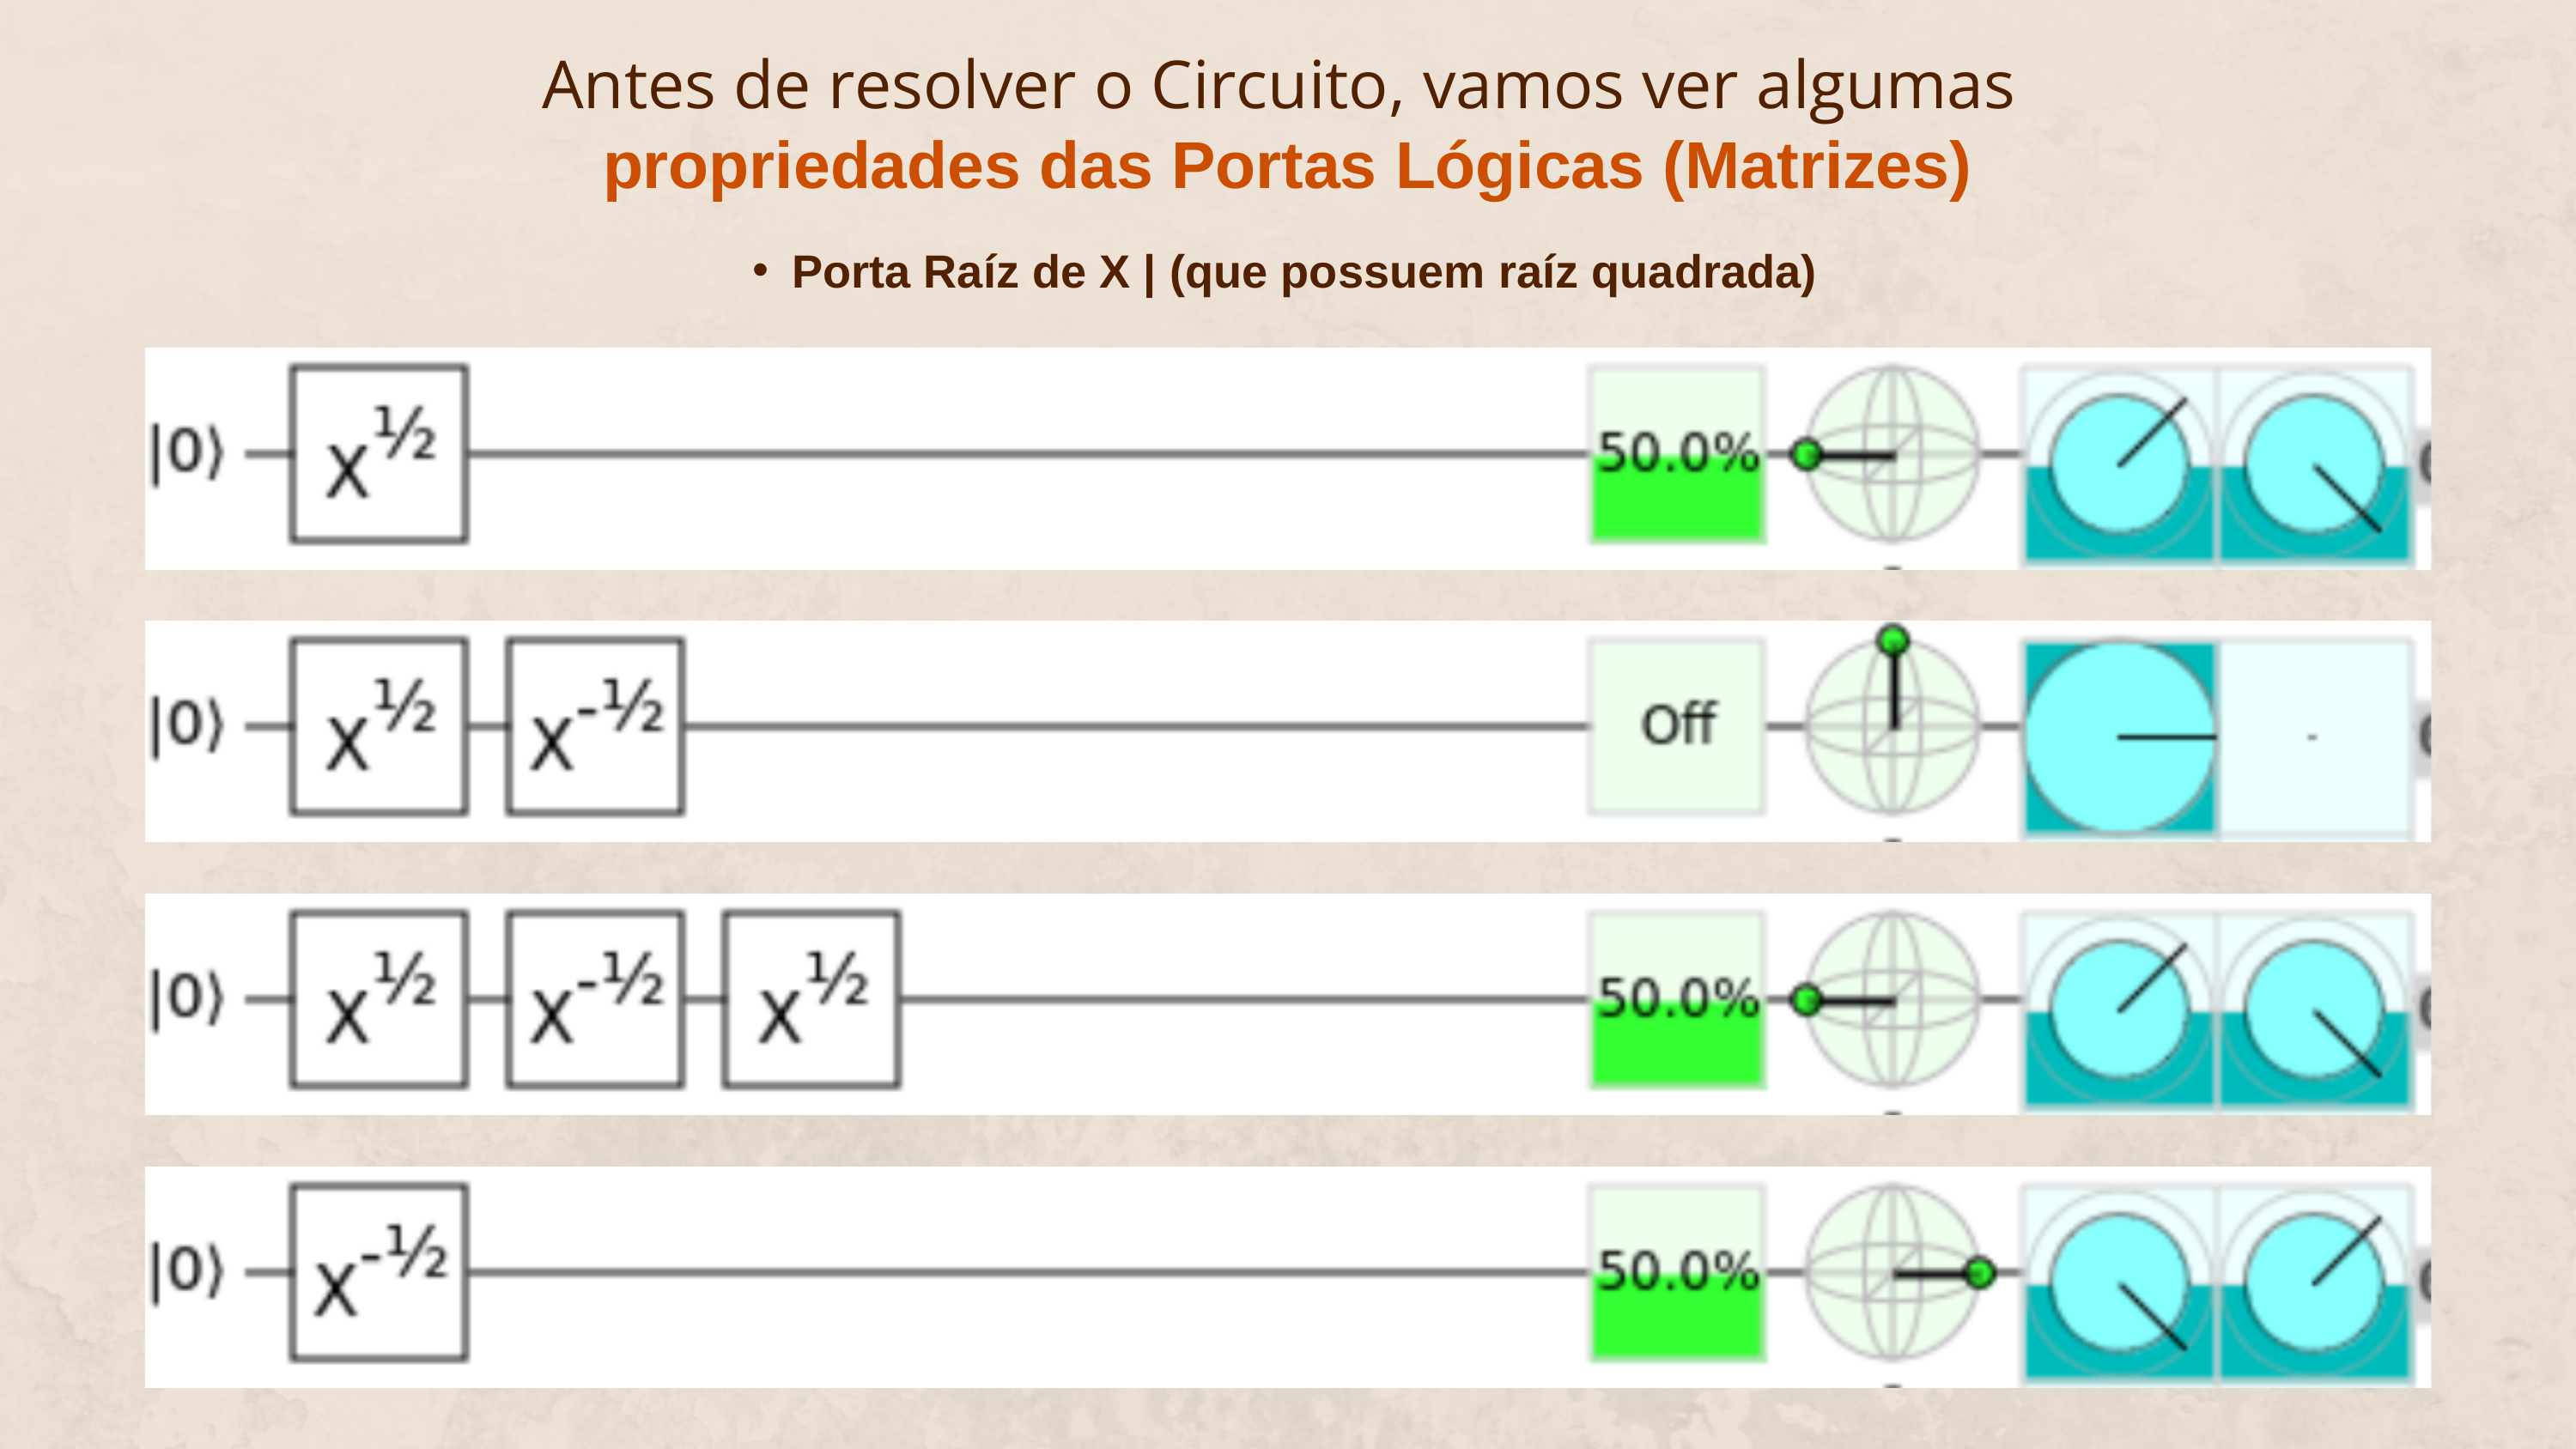

Antes de resolver o Circuito, vamos ver algumas
propriedades das Portas Lógicas (Matrizes)
Porta Raíz de X | (que possuem raíz quadrada)